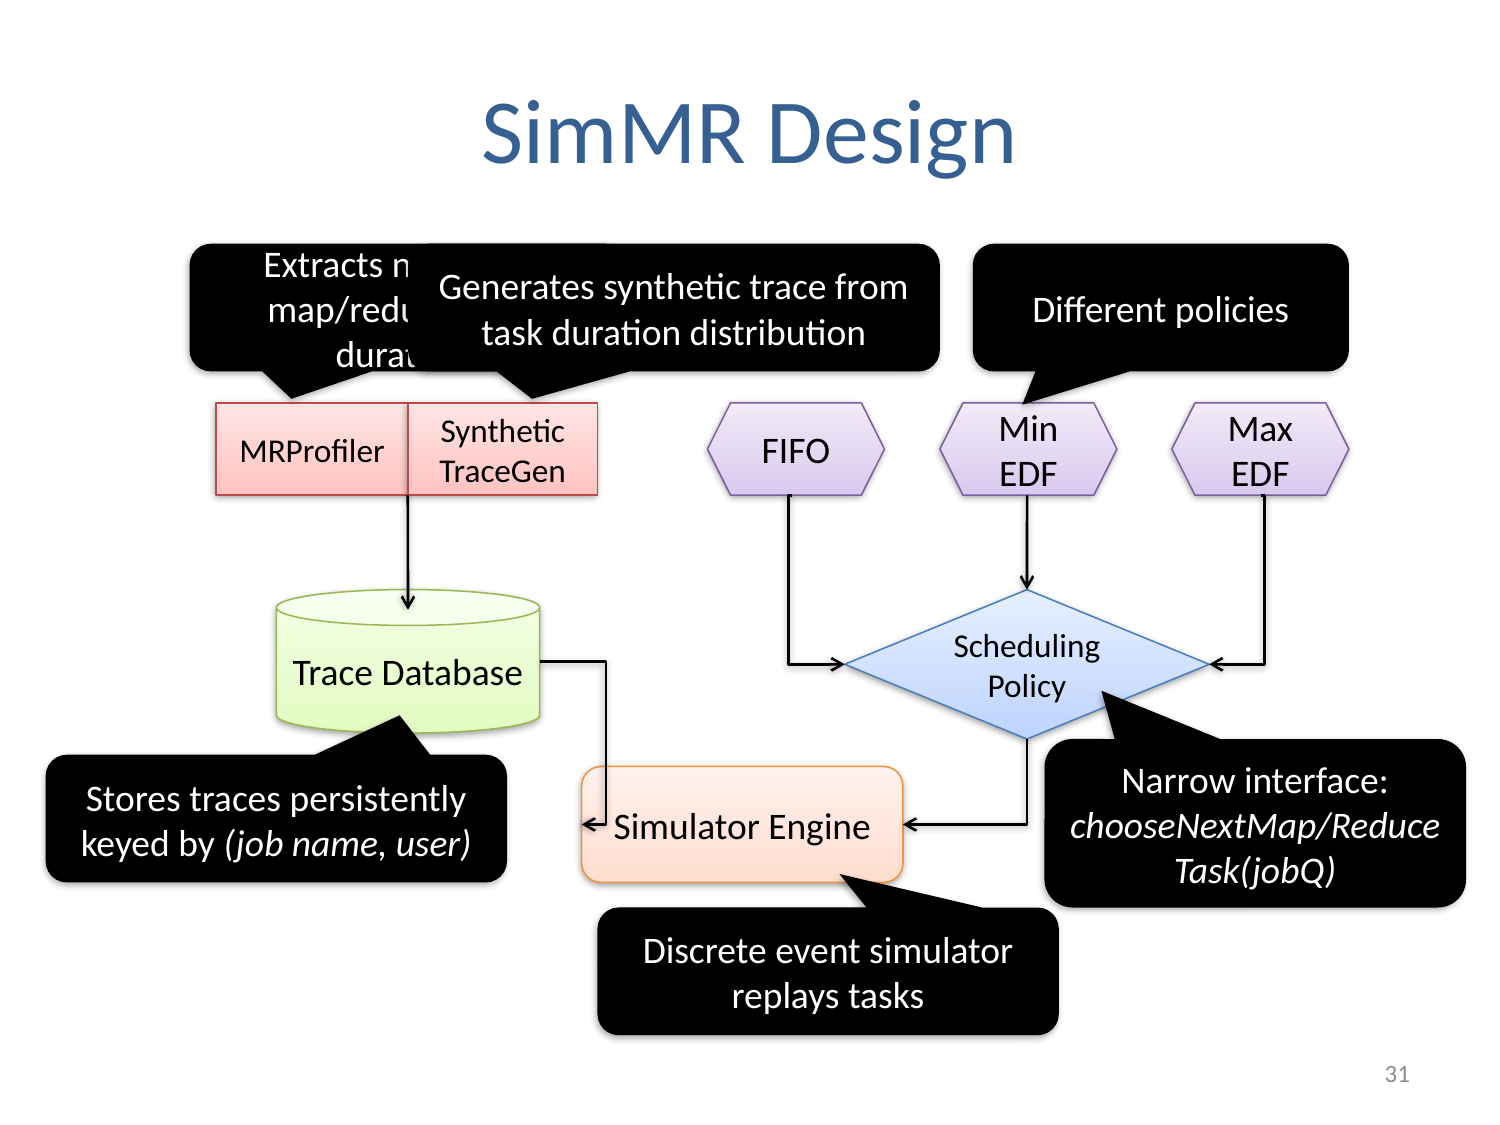

# SimMR Design
Extracts number of map/reduce tasks, durations
Generates synthetic trace from task duration distribution
Different policies
FIFO
Min
EDF
Max
EDF
MRProfiler
Synthetic
TraceGen
Trace Database
Scheduling
Policy
Narrow interface: chooseNextMap/ReduceTask(jobQ)
Stores traces persistently
keyed by (job name, user)
Simulator Engine
Discrete event simulator replays tasks
31